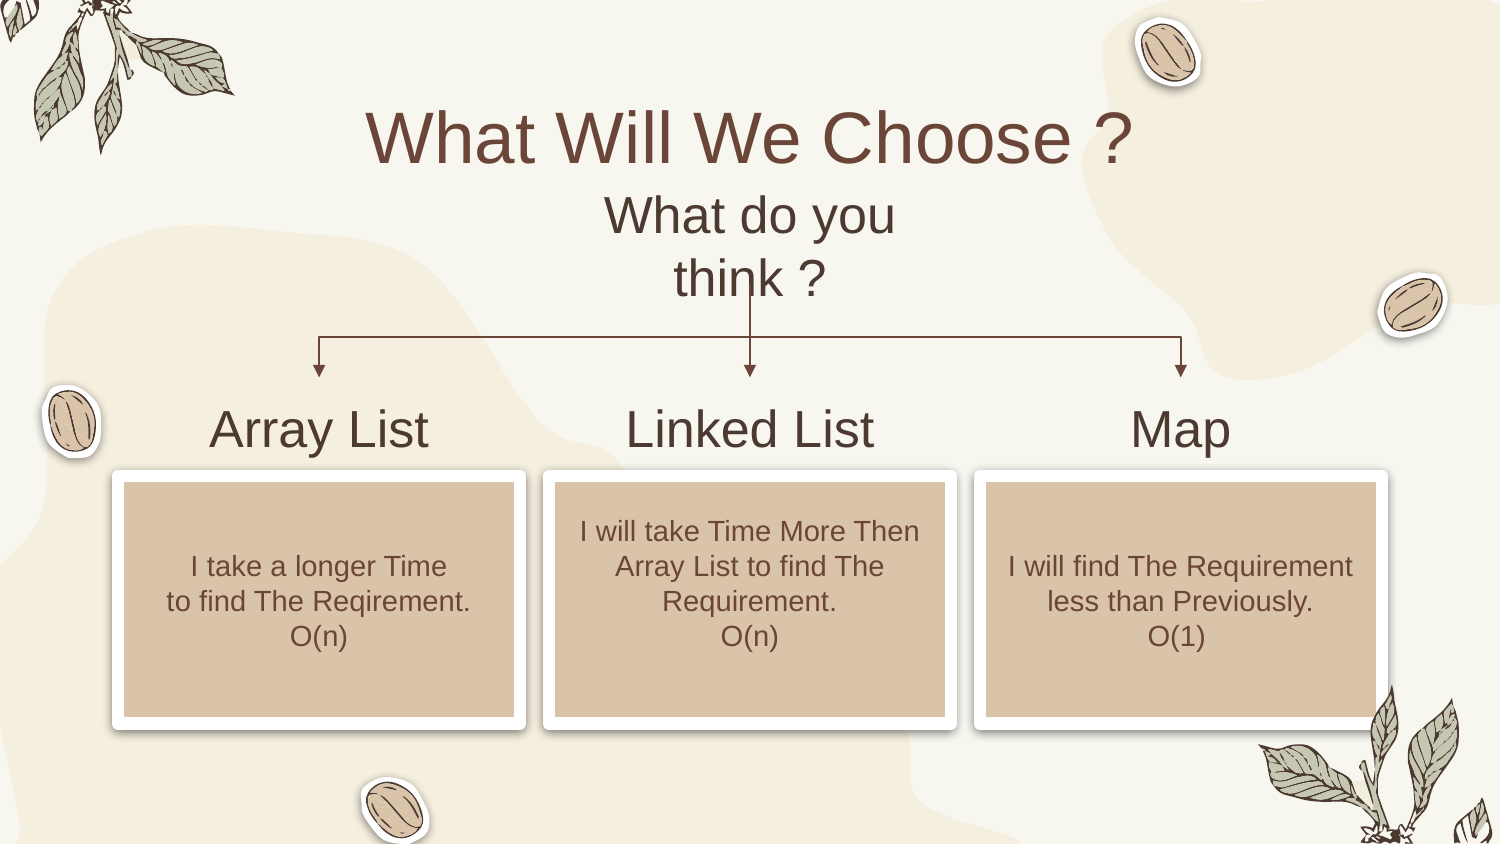

# What Will We Choose ?
What do you think ?

Array List
Linked List
Map

I take a longer Time
to find The Reqirement.
O(n)
I will take Time More Then Array List to find The Requirement.
O(n)

I will find The Requirement less than Previously.
O(1)